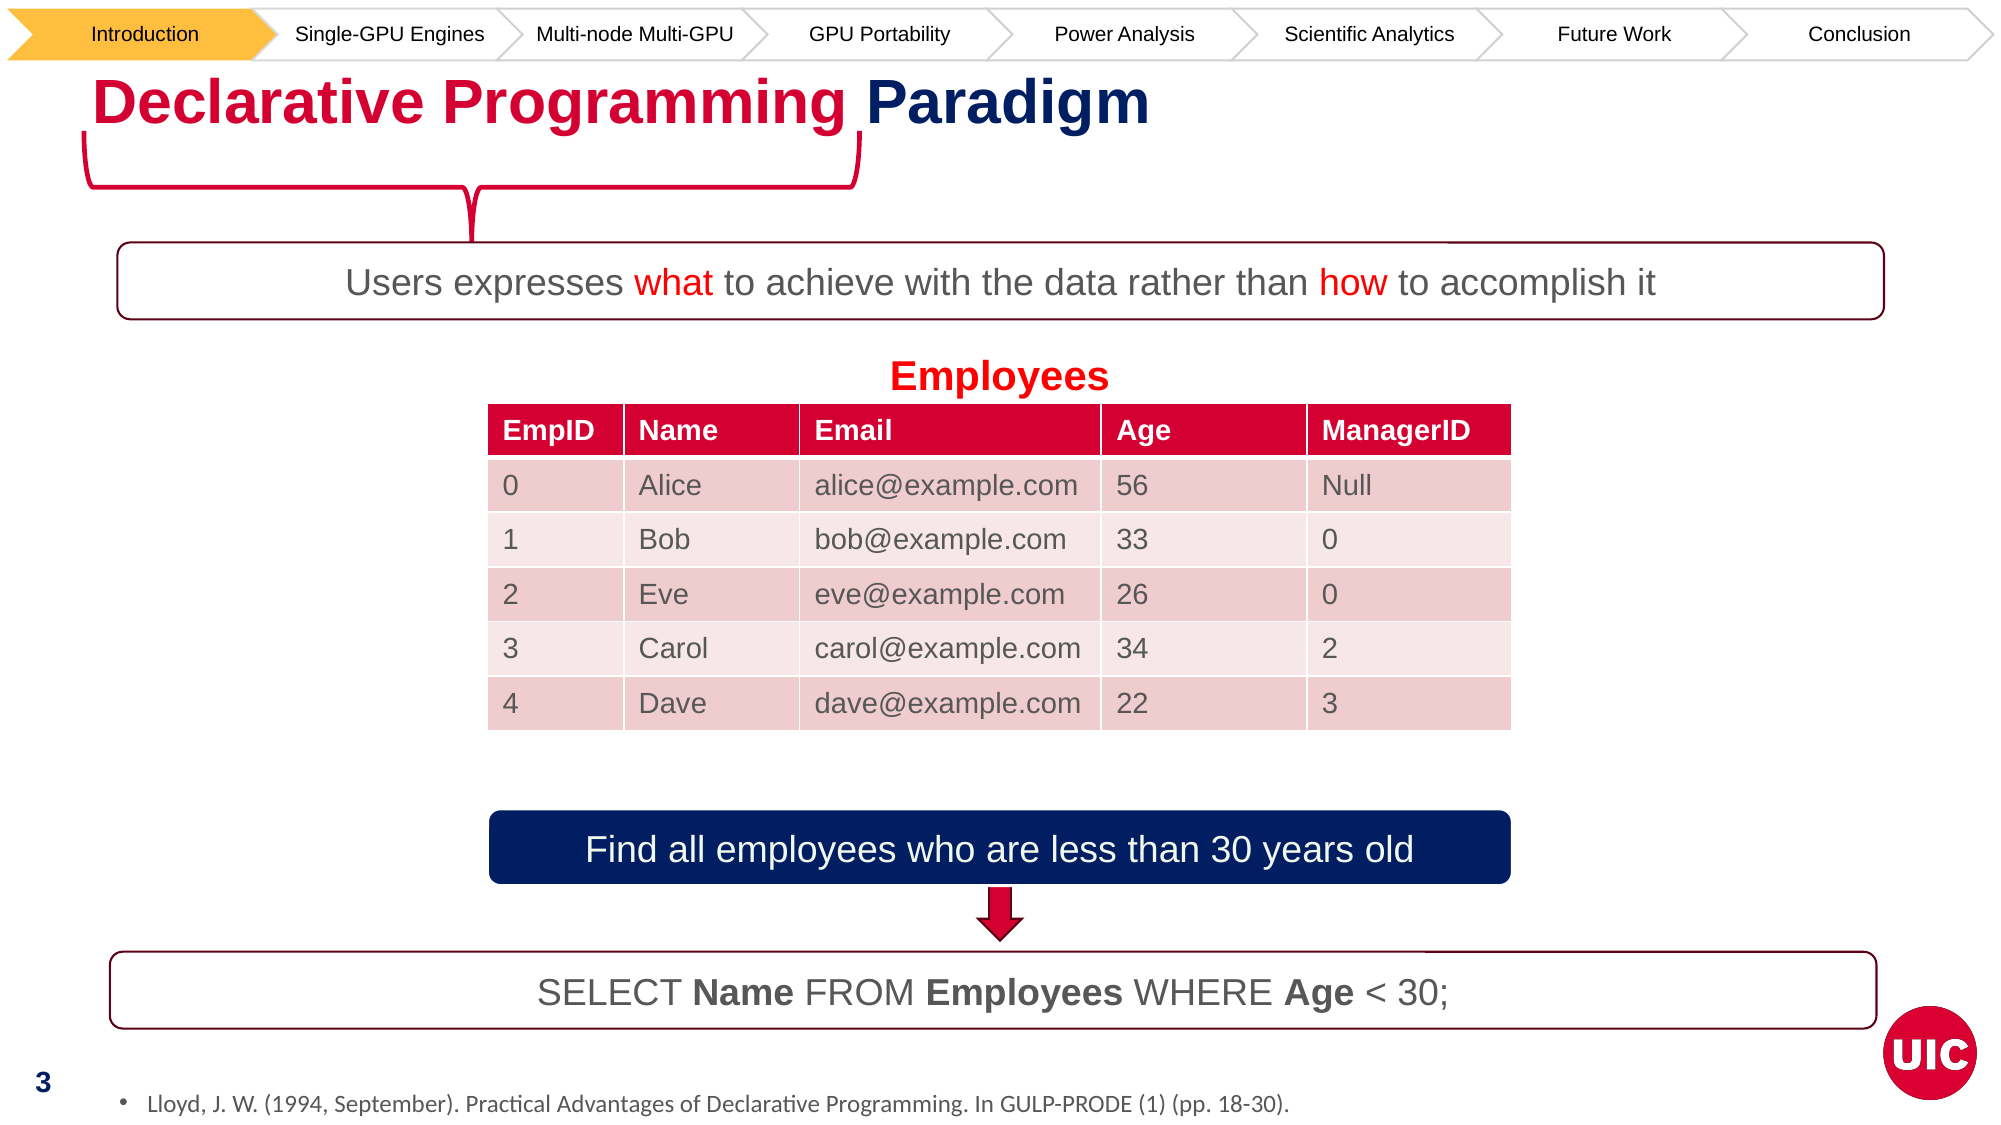

Introduction
Single-GPU Engines
Multi-node Multi-GPU
GPU Portability
Power Analysis
Scientific Analytics
Future Work
Conclusion
# Declarative Programming Paradigm
Users expresses what to achieve with the data rather than how to accomplish it
Employees
| EmpID | Name | Email | Age | ManagerID |
| --- | --- | --- | --- | --- |
| 0 | Alice | alice@example.com | 56 | Null |
| 1 | Bob | bob@example.com | 33 | 0 |
| 2 | Eve | eve@example.com | 26 | 0 |
| 3 | Carol | carol@example.com | 34 | 2 |
| 4 | Dave | dave@example.com | 22 | 3 |
Find all employees who are less than 30 years old

SELECT Name FROM Employees WHERE Age < 30;
Lloyd, J. W. (1994, September). Practical Advantages of Declarative Programming. In GULP-PRODE (1) (pp. 18-30).